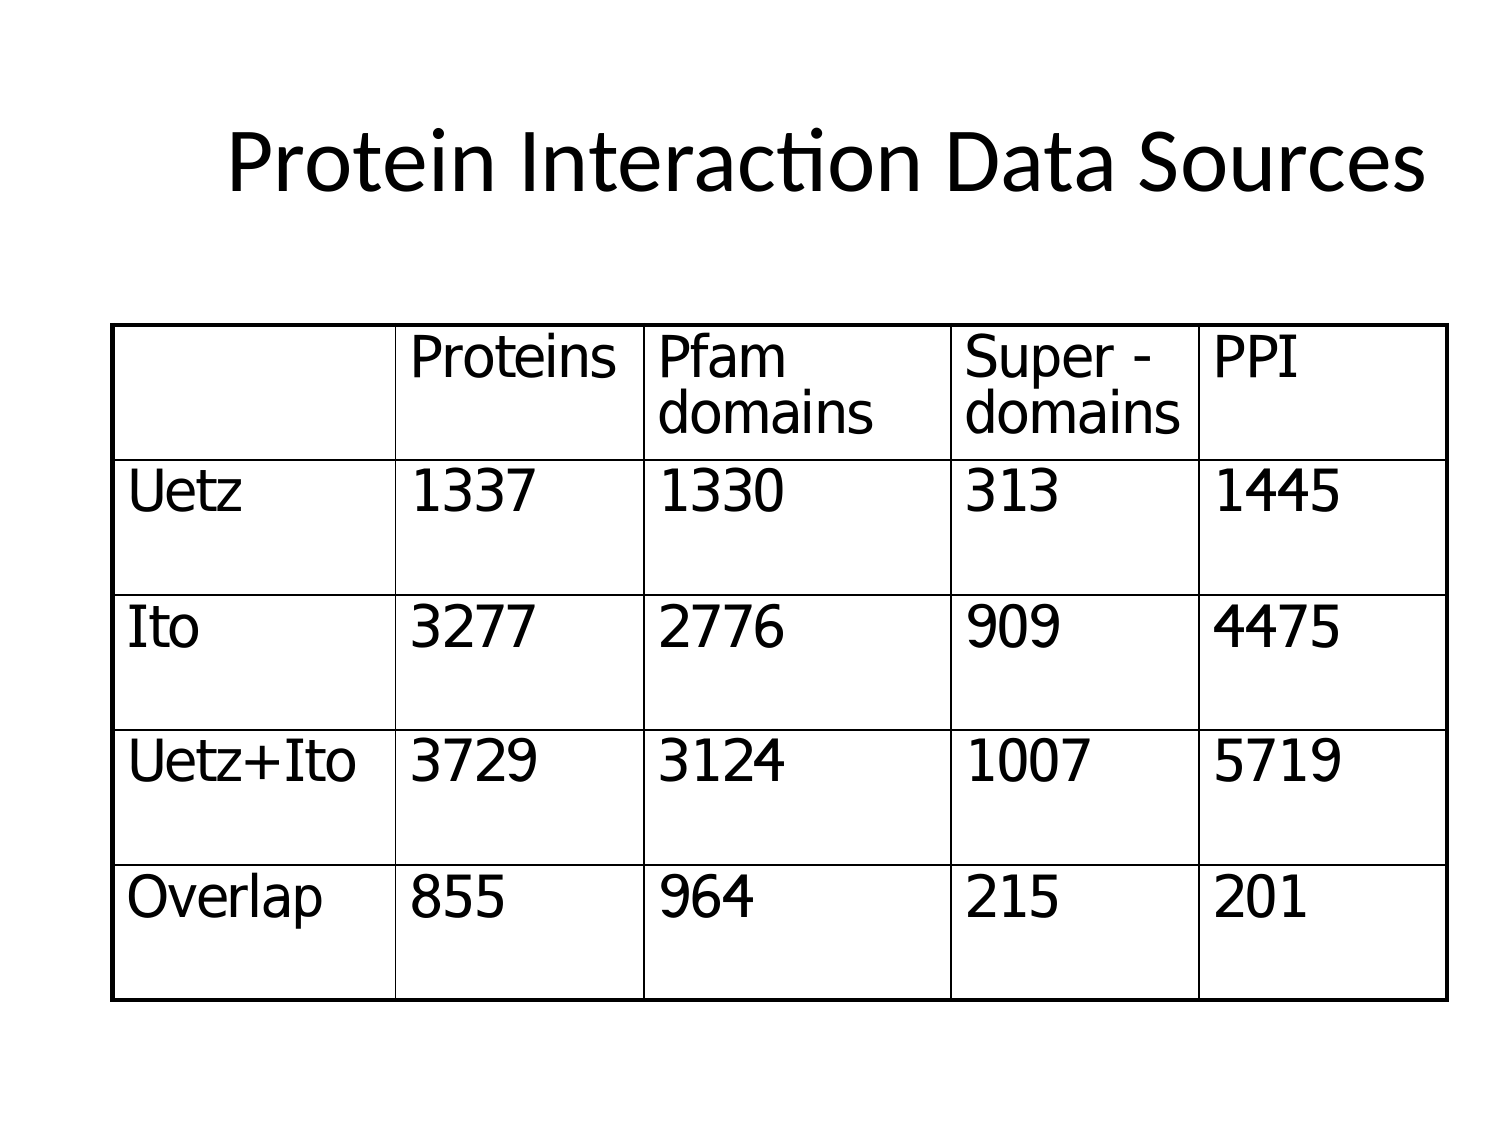

# Protein Interaction Data Sources
|  | Proteins | Pfam domains | Super -domains | PPI |
| --- | --- | --- | --- | --- |
| Uetz | 1337 | 1330 | 313 | 1445 |
| Ito | 3277 | 2776 | 909 | 4475 |
| Uetz+Ito | 3729 | 3124 | 1007 | 5719 |
| Overlap | 855 | 964 | 215 | 201 |